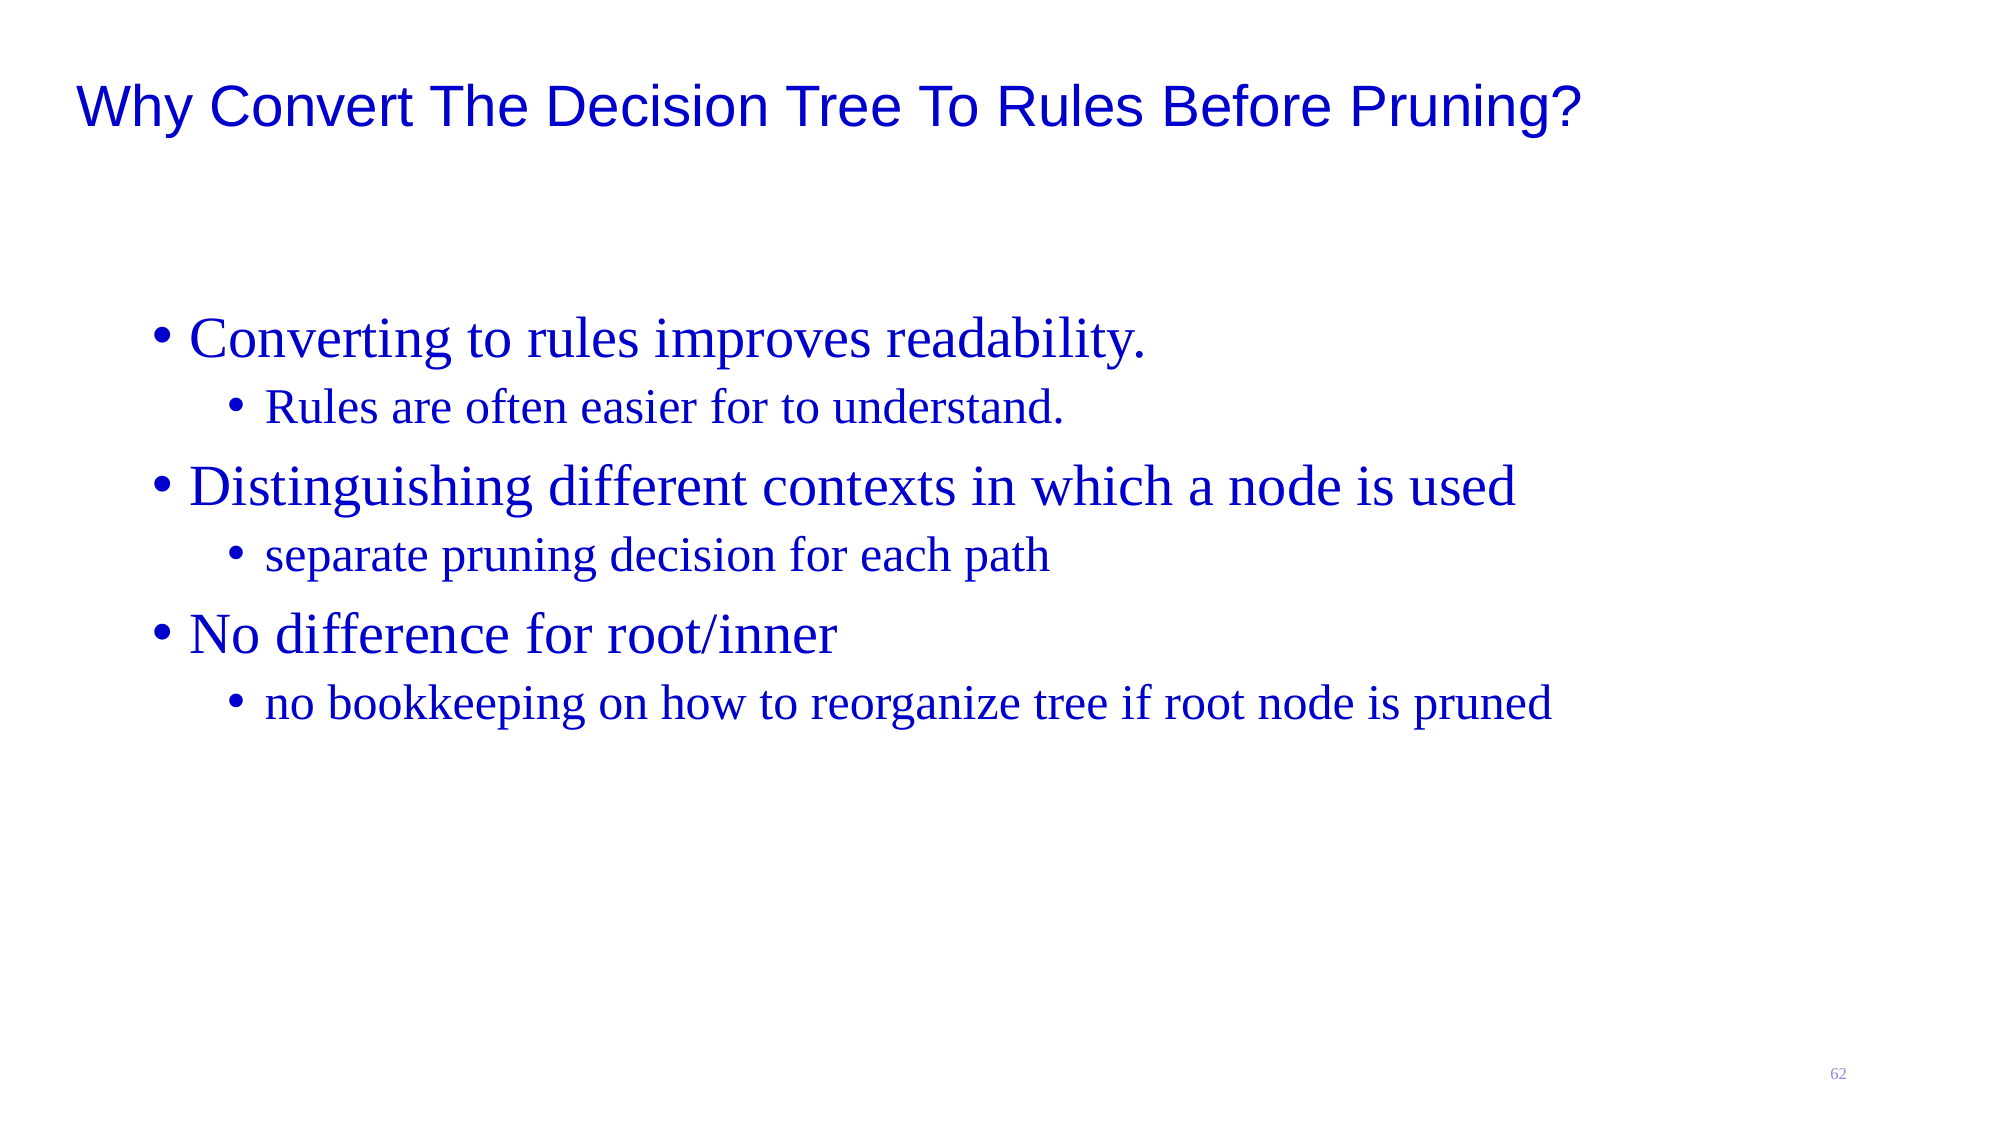

# Why Convert The Decision Tree To Rules Before Pruning?
Converting to rules improves readability.
Rules are often easier for to understand.
Distinguishing different contexts in which a node is used
separate pruning decision for each path
No difference for root/inner
no bookkeeping on how to reorganize tree if root node is pruned
62